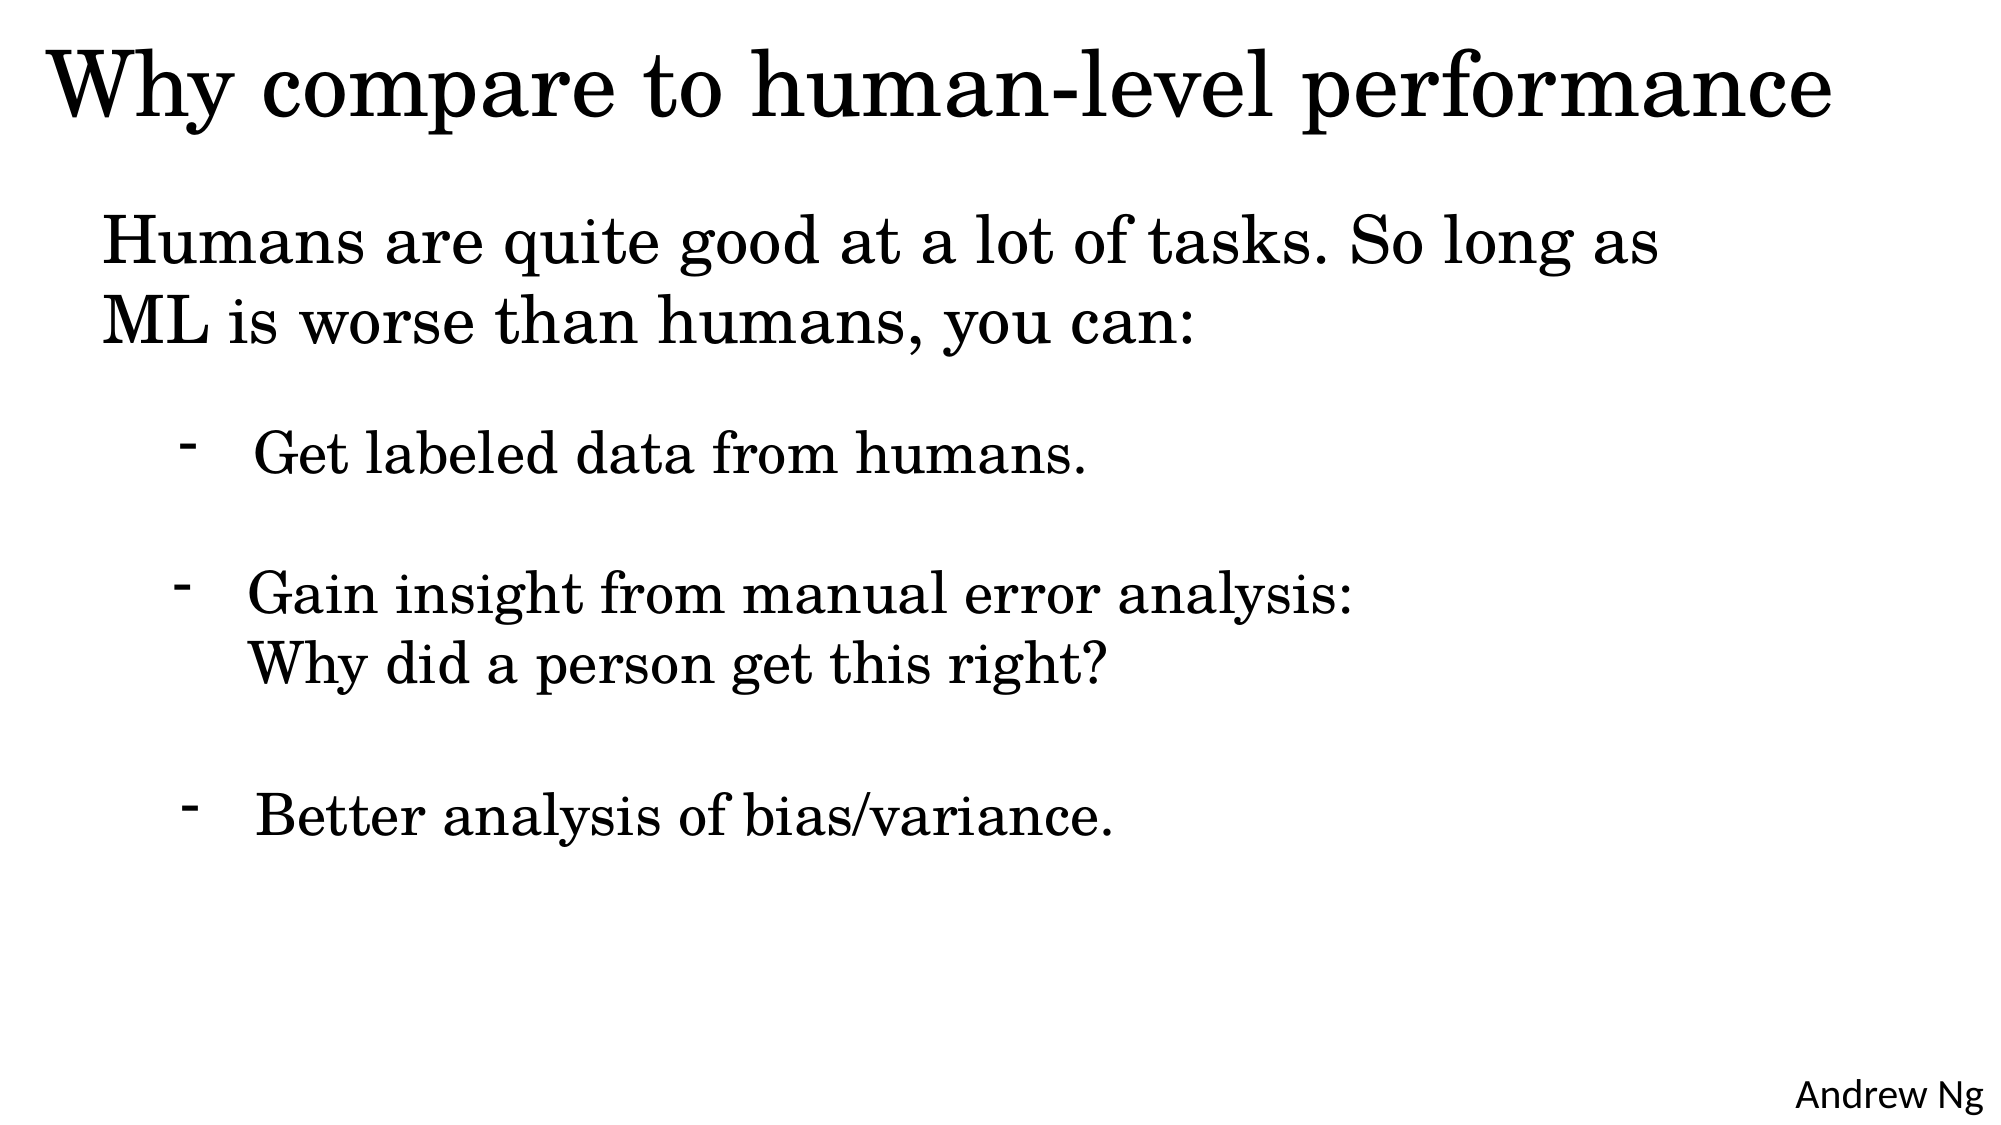

# Why compare to human-level performance
Humans are quite good at a lot of tasks. So long as ML is worse than humans, you can:
Get labeled data from humans.
Gain insight from manual error analysis: Why did a person get this right?
Better analysis of bias/variance.